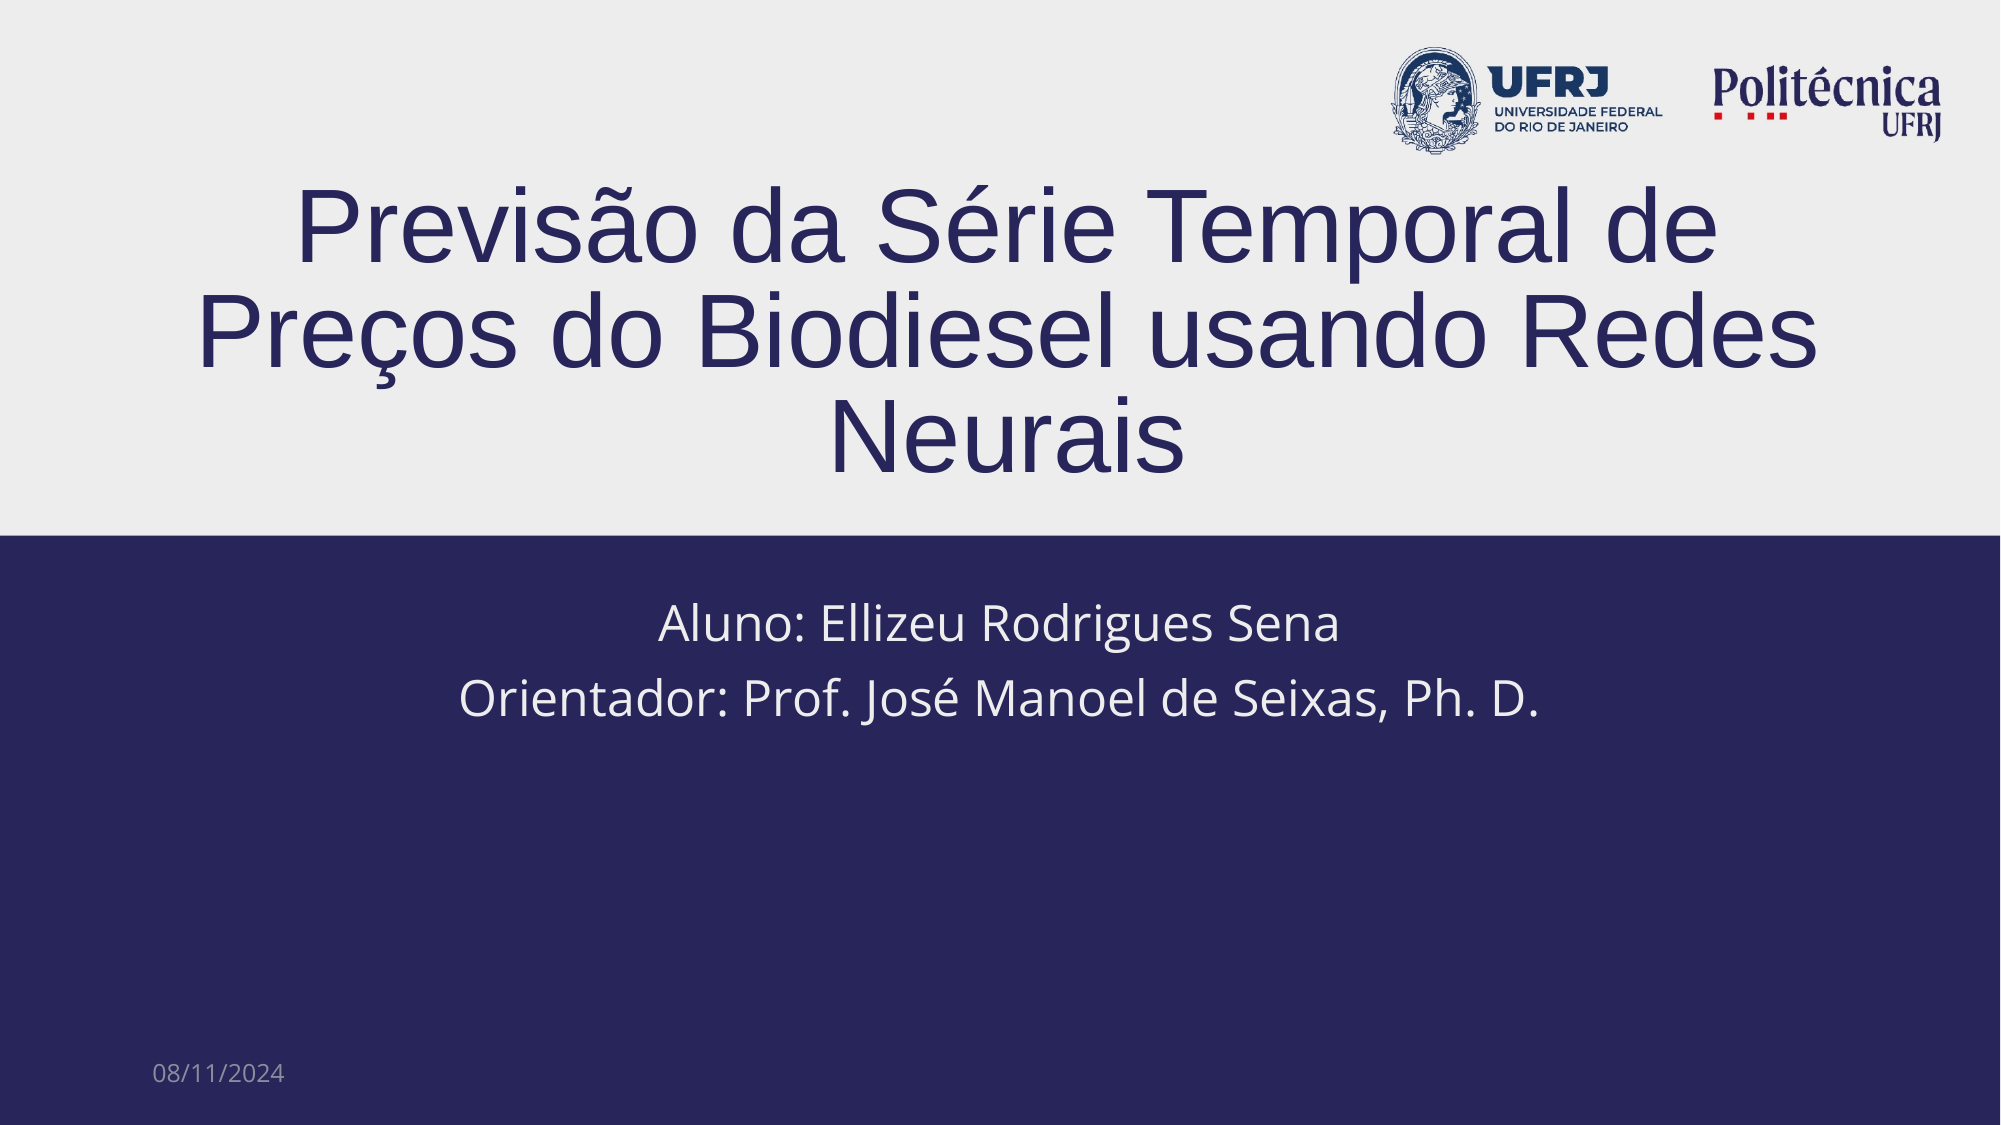

# Previsão da Série Temporal de Preços do Biodiesel usando Redes Neurais
Aluno: Ellizeu Rodrigues Sena
Orientador: Prof. José Manoel de Seixas, Ph. D.
08/11/2024